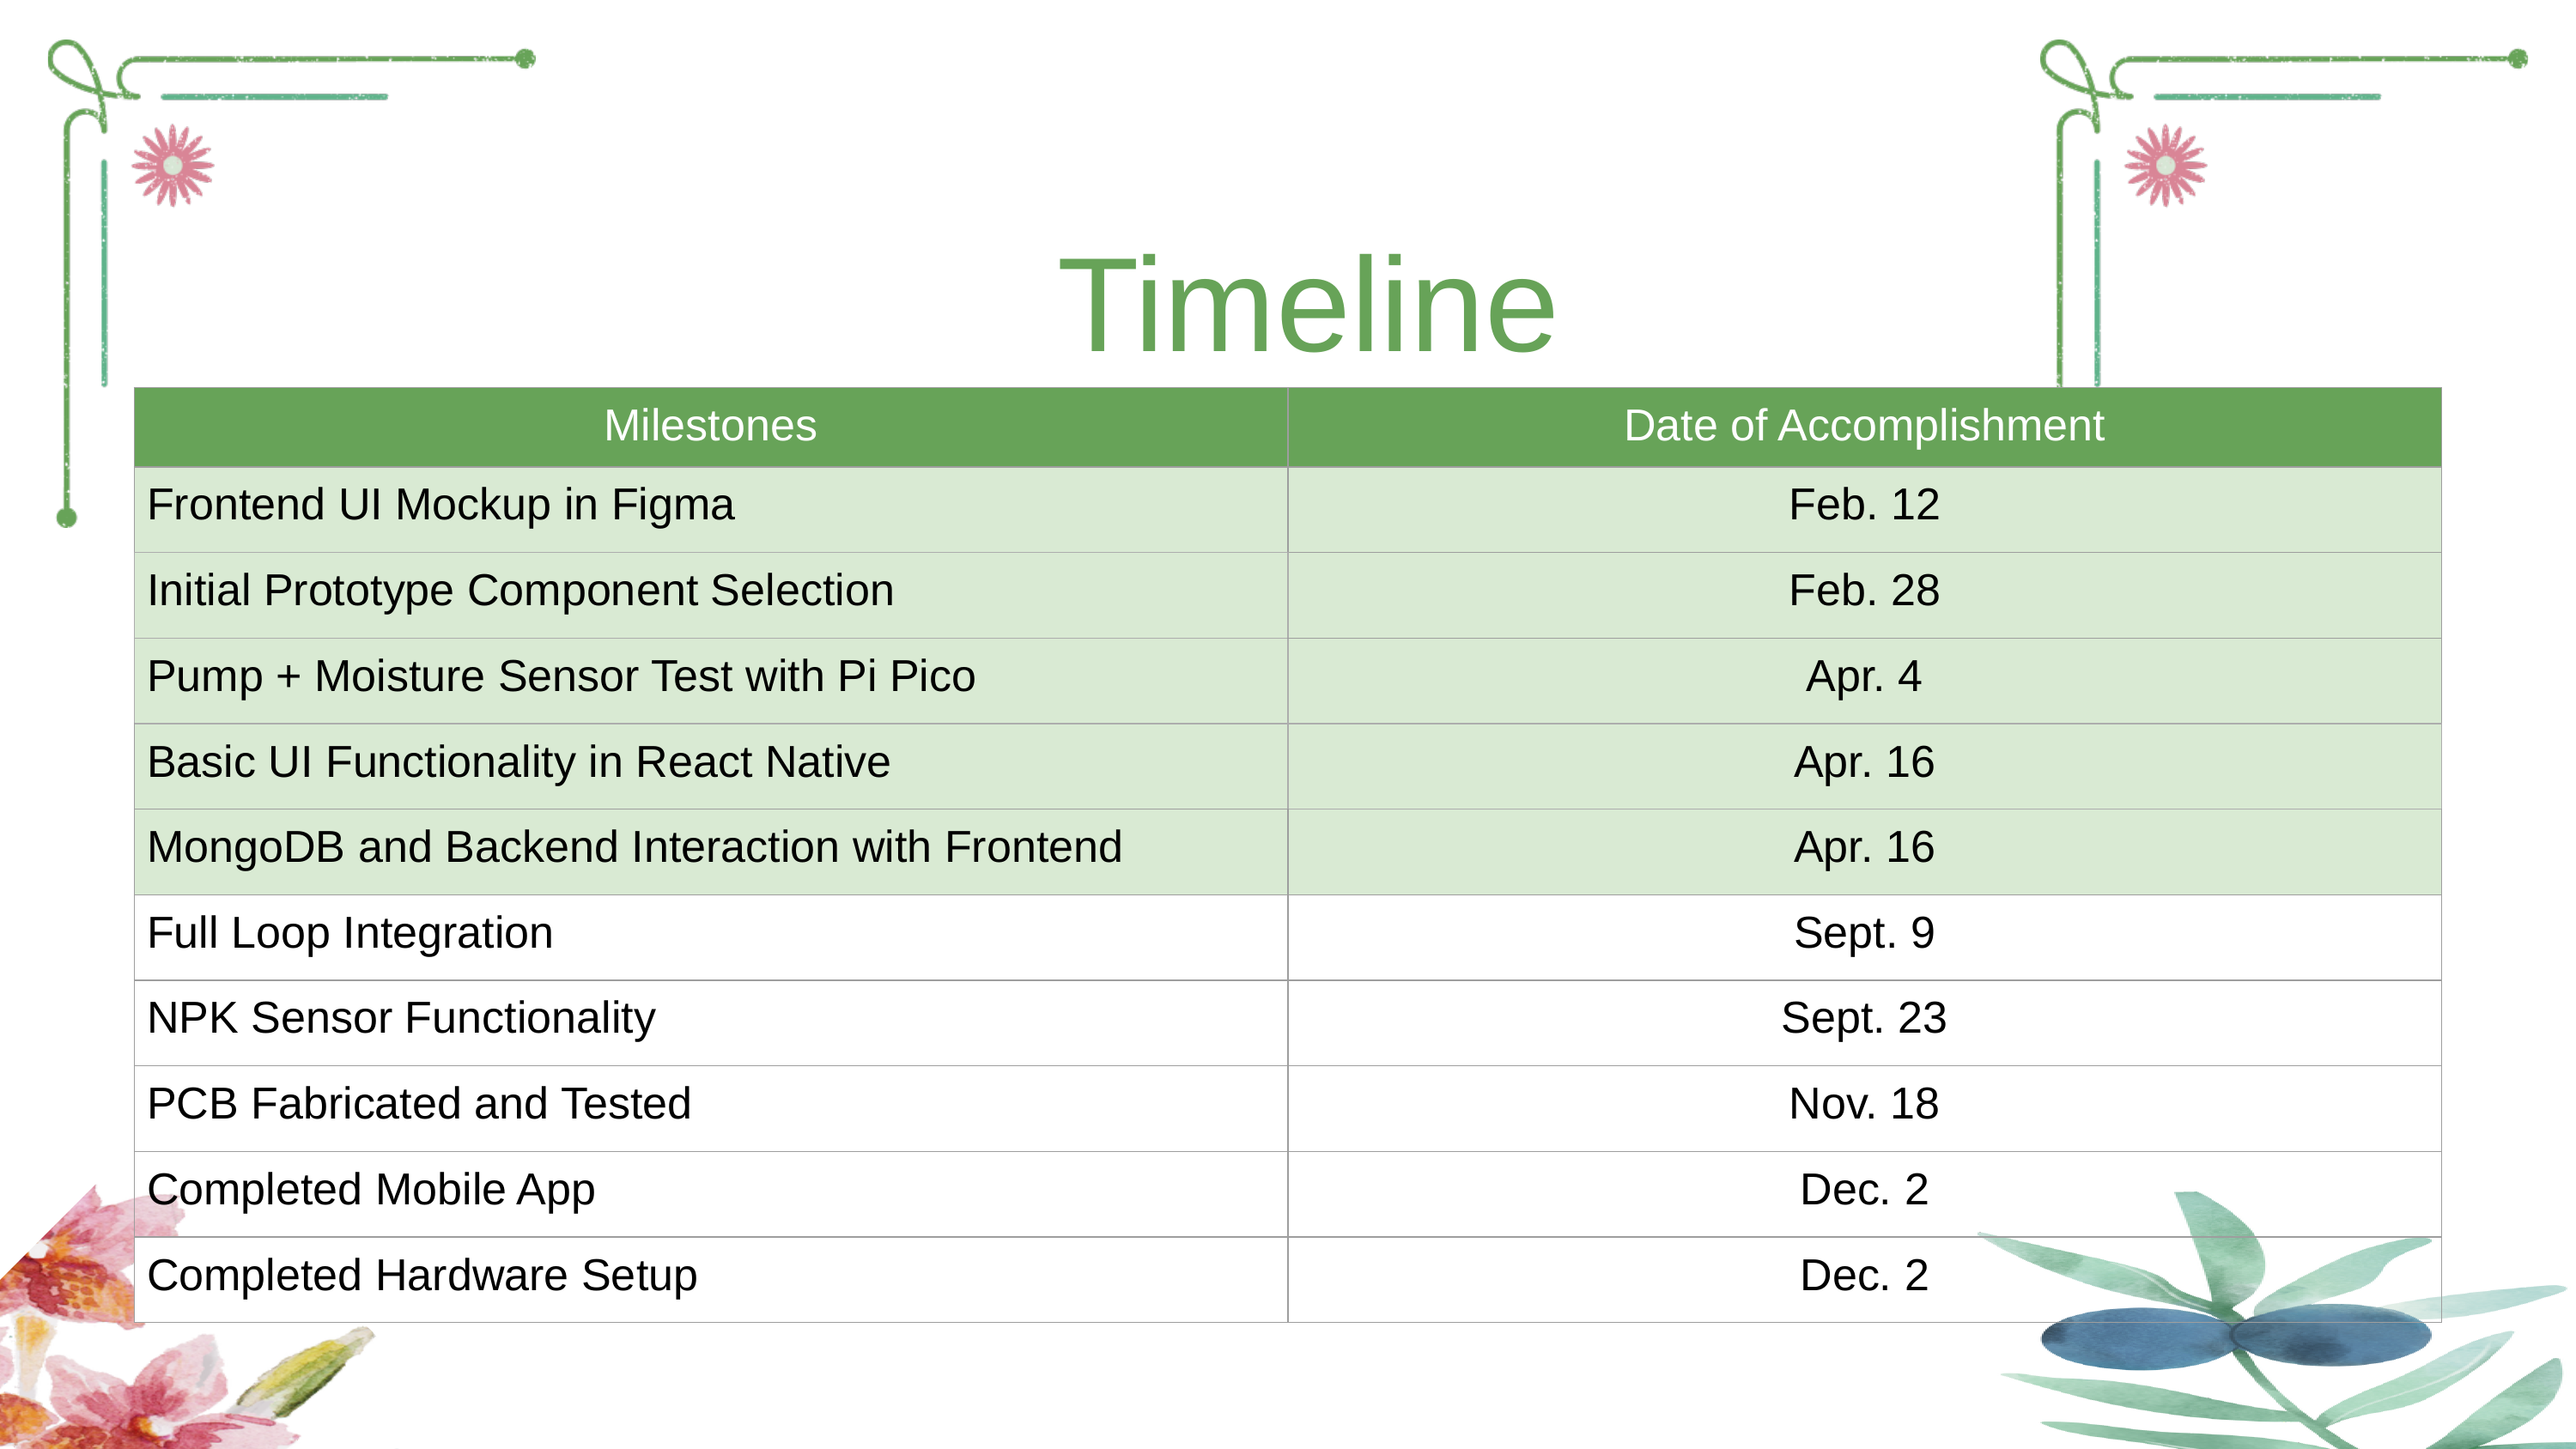

Timeline
| Milestones | Date of Accomplishment |
| --- | --- |
| Frontend UI Mockup in Figma | Feb. 12 |
| Initial Prototype Component Selection | Feb. 28 |
| Pump + Moisture Sensor Test with Pi Pico | Apr. 4 |
| Basic UI Functionality in React Native | Apr. 16 |
| MongoDB and Backend Interaction with Frontend | Apr. 16 |
| Full Loop Integration | Sept. 9 |
| NPK Sensor Functionality | Sept. 23 |
| PCB Fabricated and Tested | Nov. 18 |
| Completed Mobile App | Dec. 2 |
| Completed Hardware Setup | Dec. 2 |